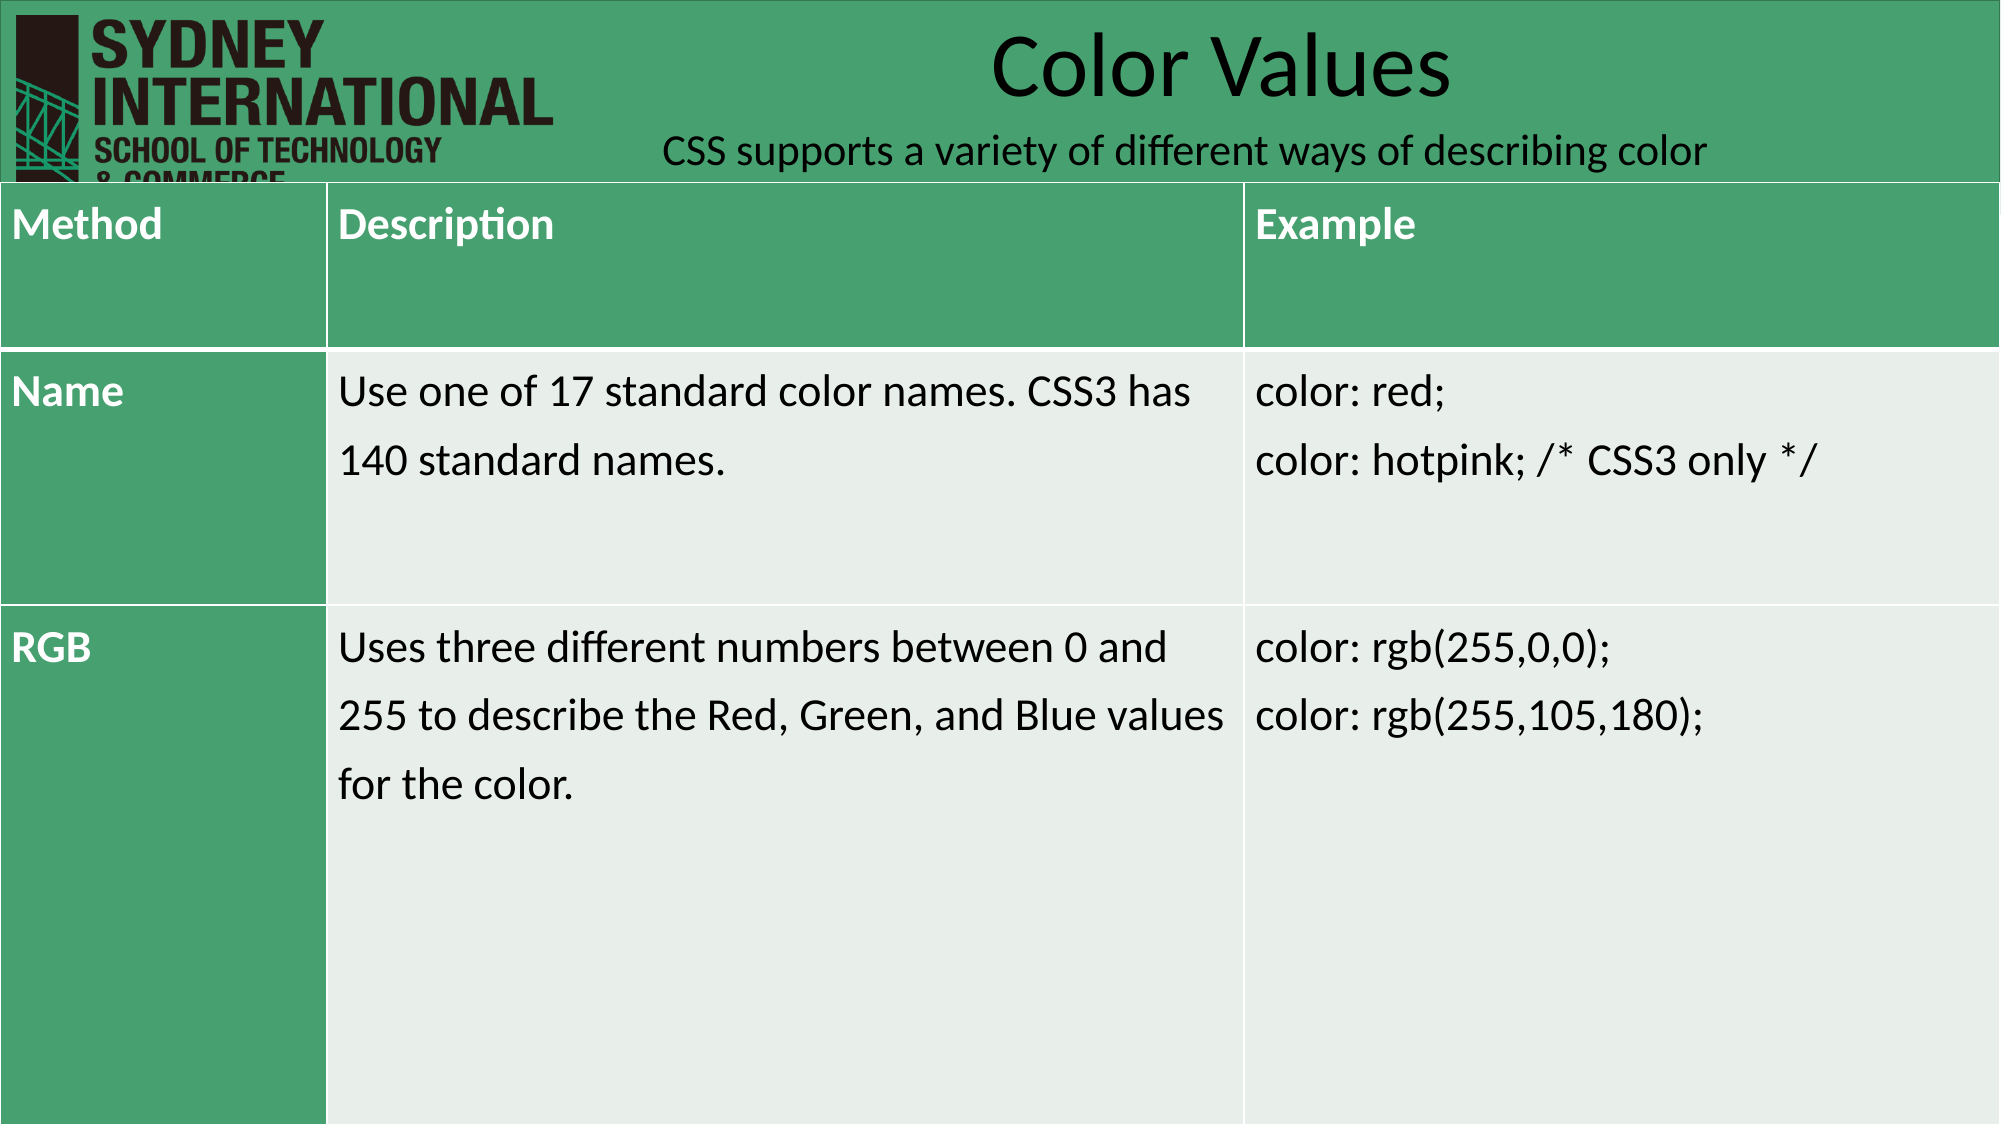

# Color Values
CSS supports a variety of different ways of describing color
| Method | Description | Example |
| --- | --- | --- |
| Name | Use one of 17 standard color names. CSS3 has 140 standard names. | color: red; color: hotpink; /\* CSS3 only \*/ |
| RGB | Uses three different numbers between 0 and 255 to describe the Red, Green, and Blue values for the color. | color: rgb(255,0,0); color: rgb(255,105,180); |